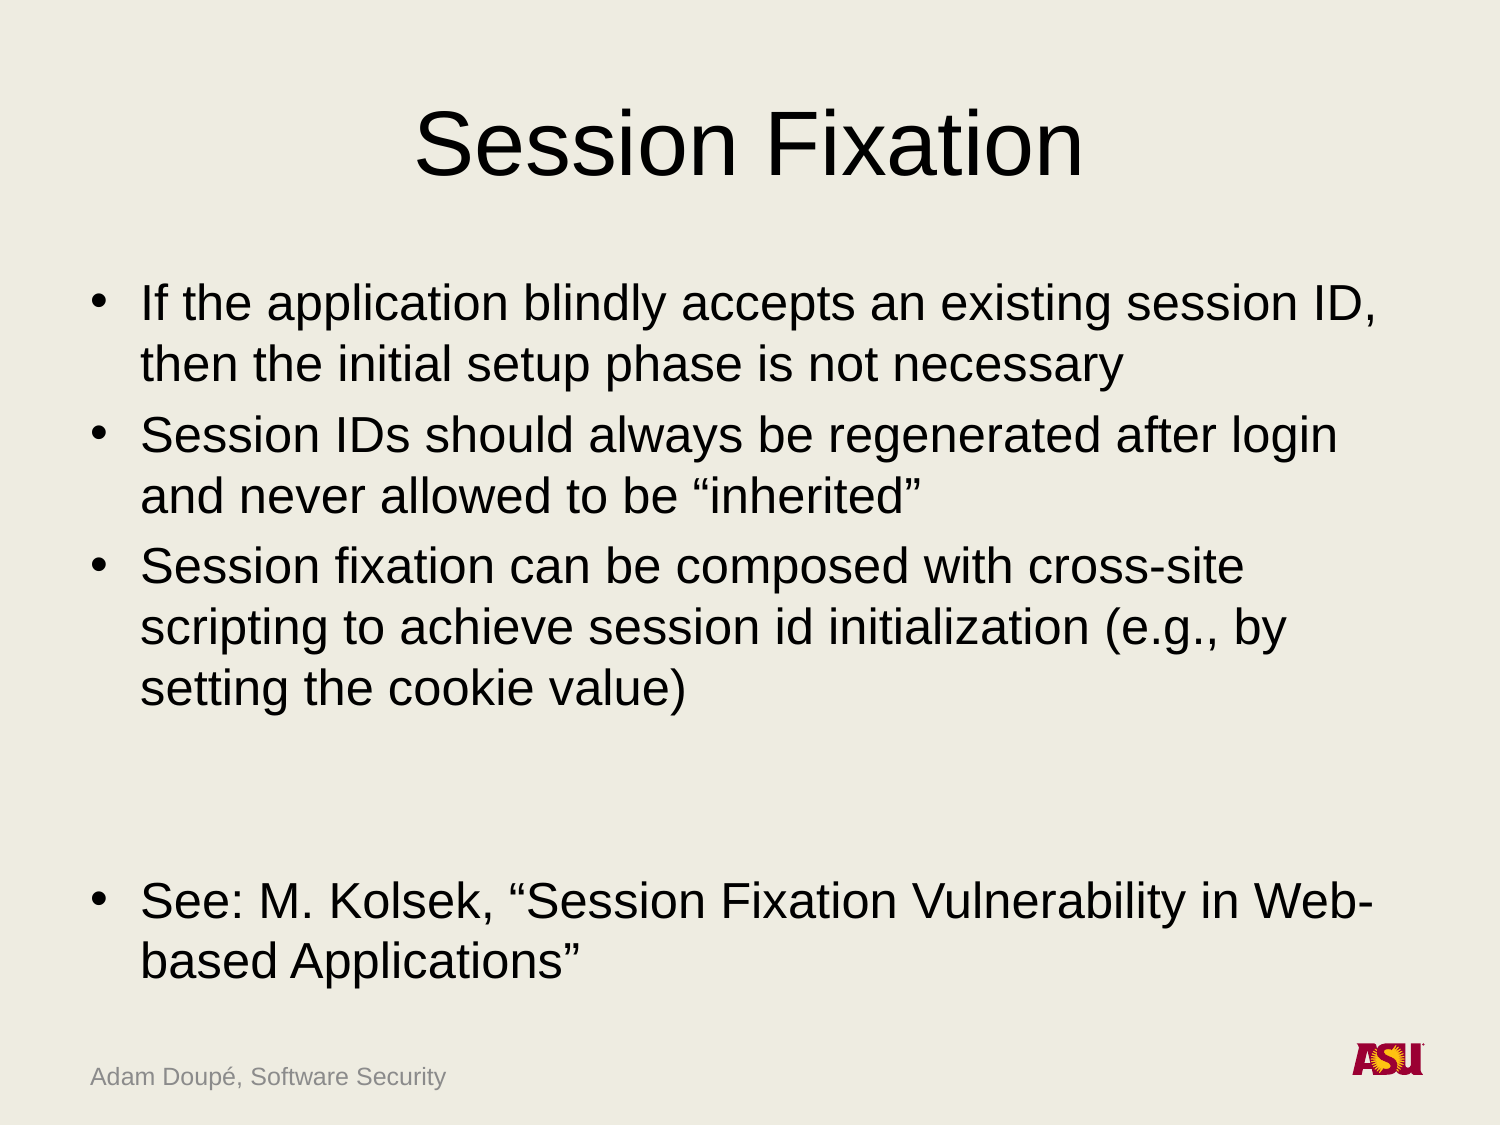

# Session Fixation
If the application blindly accepts an existing session ID, then the initial setup phase is not necessary
Session IDs should always be regenerated after login and never allowed to be “inherited”
Session fixation can be composed with cross-site scripting to achieve session id initialization (e.g., by setting the cookie value)

See: M. Kolsek, “Session Fixation Vulnerability in Web-based Applications”